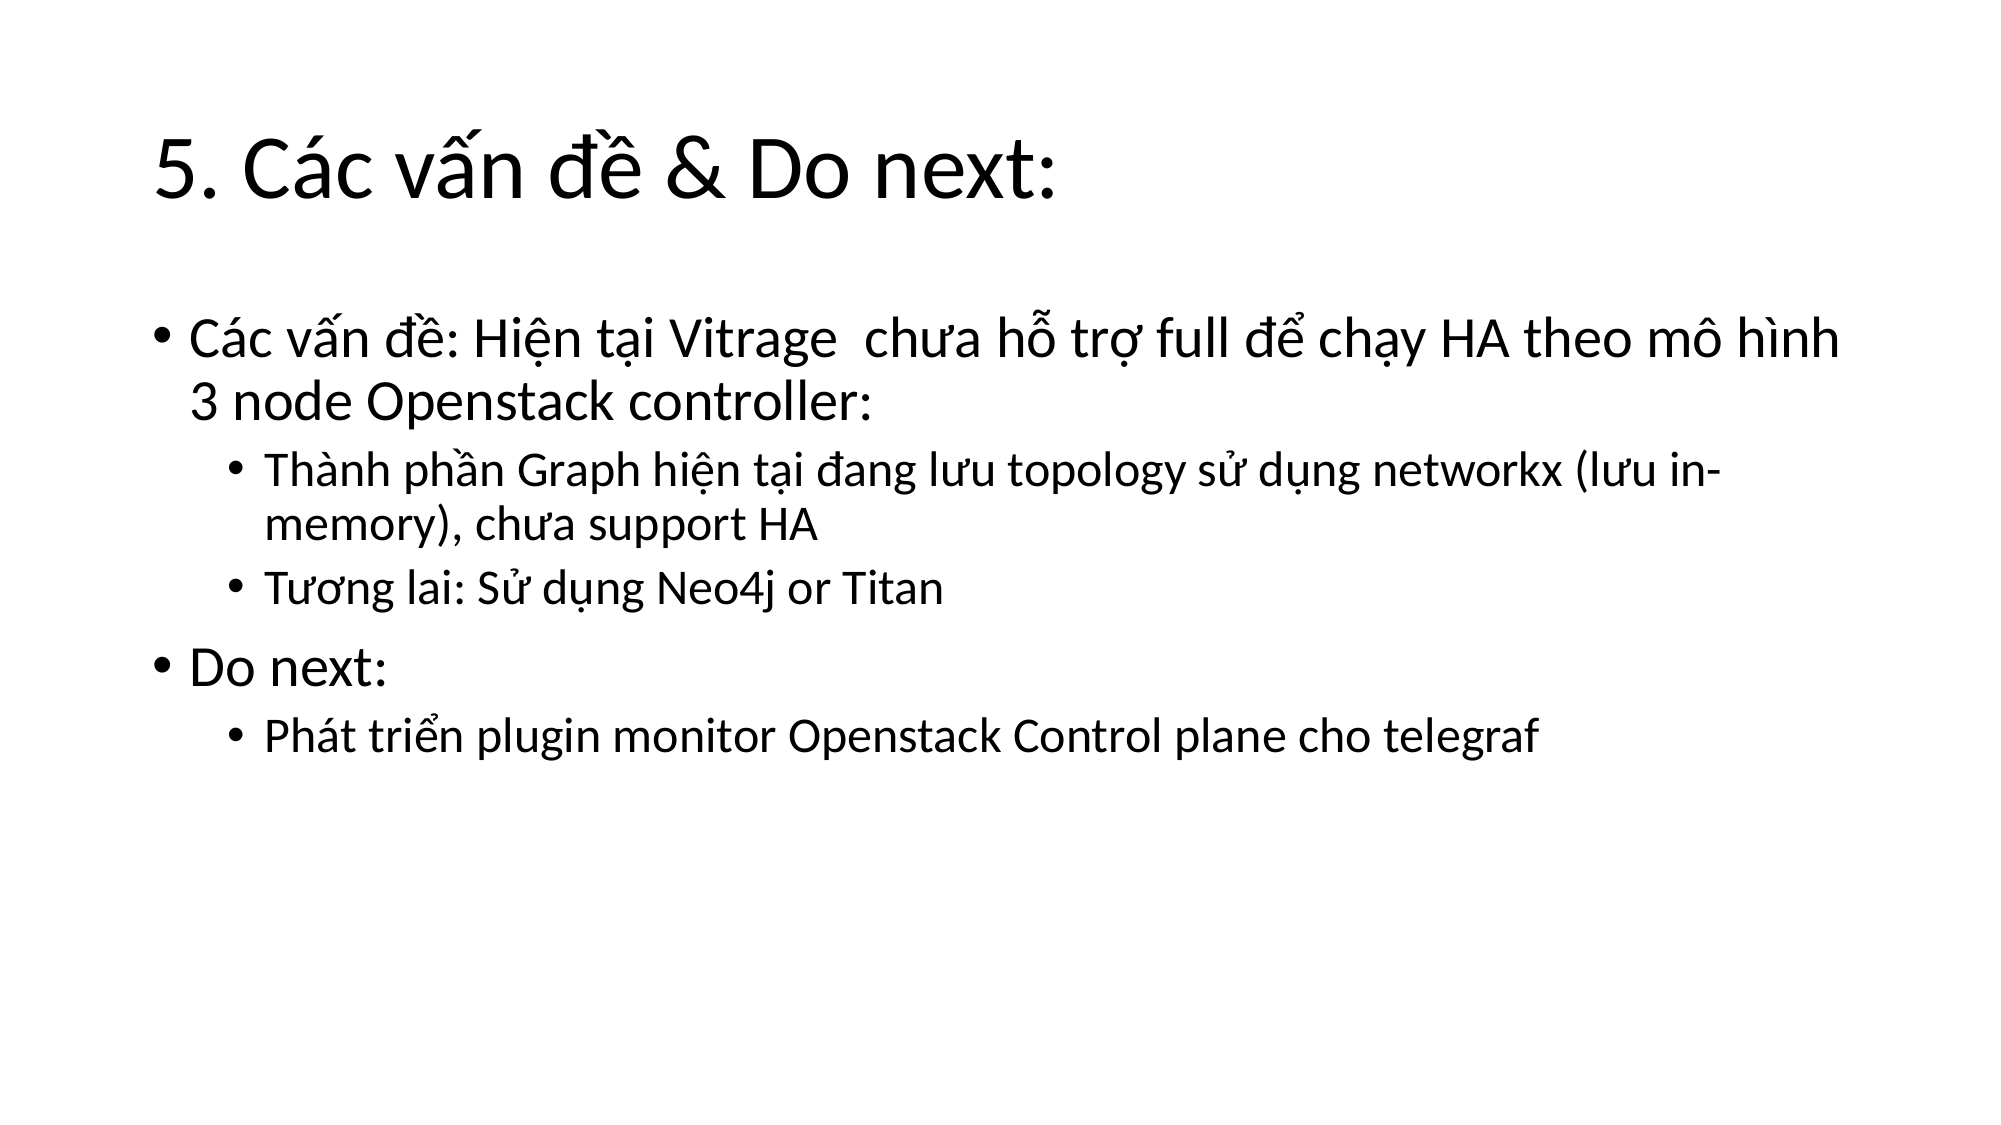

# 5. Các vấn đề & Do next:
Các vấn đề: Hiện tại Vitrage  chưa hỗ trợ full để chạy HA theo mô hình 3 node Openstack controller:
Thành phần Graph hiện tại đang lưu topology sử dụng networkx (lưu in-memory), chưa support HA
Tương lai: Sử dụng Neo4j or Titan
Do next:
Phát triển plugin monitor Openstack Control plane cho telegraf